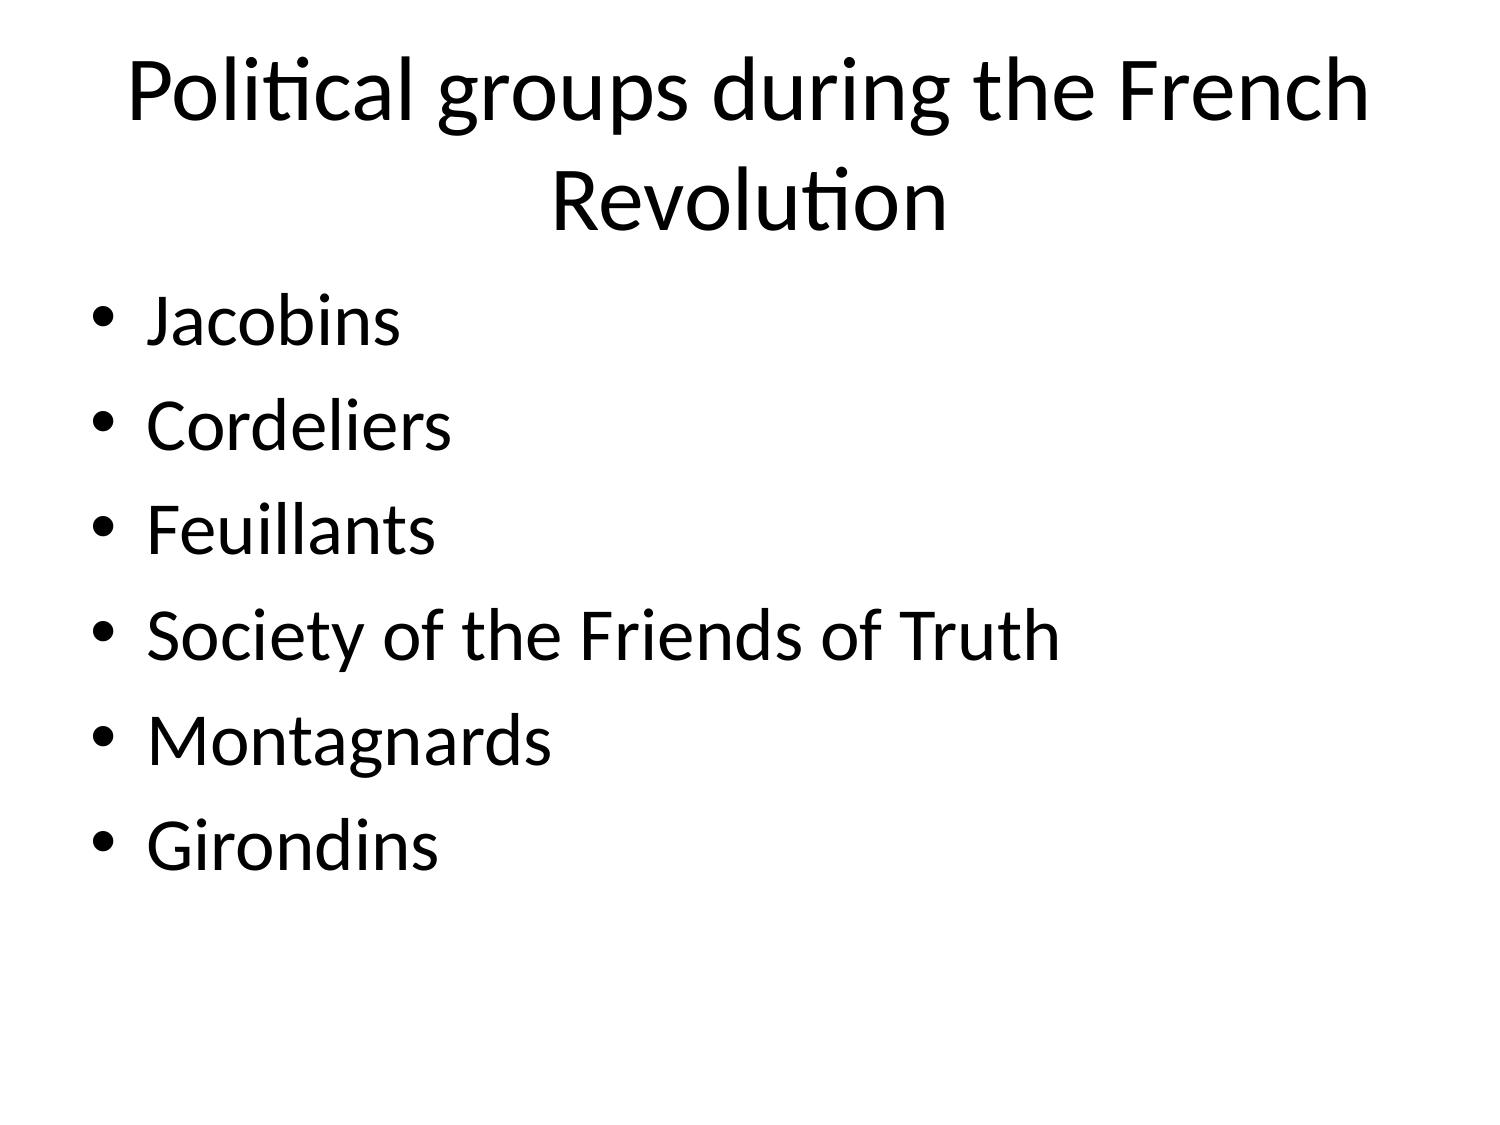

# Political groups during the French Revolution
Jacobins
Cordeliers
Feuillants
Society of the Friends of Truth
Montagnards
Girondins